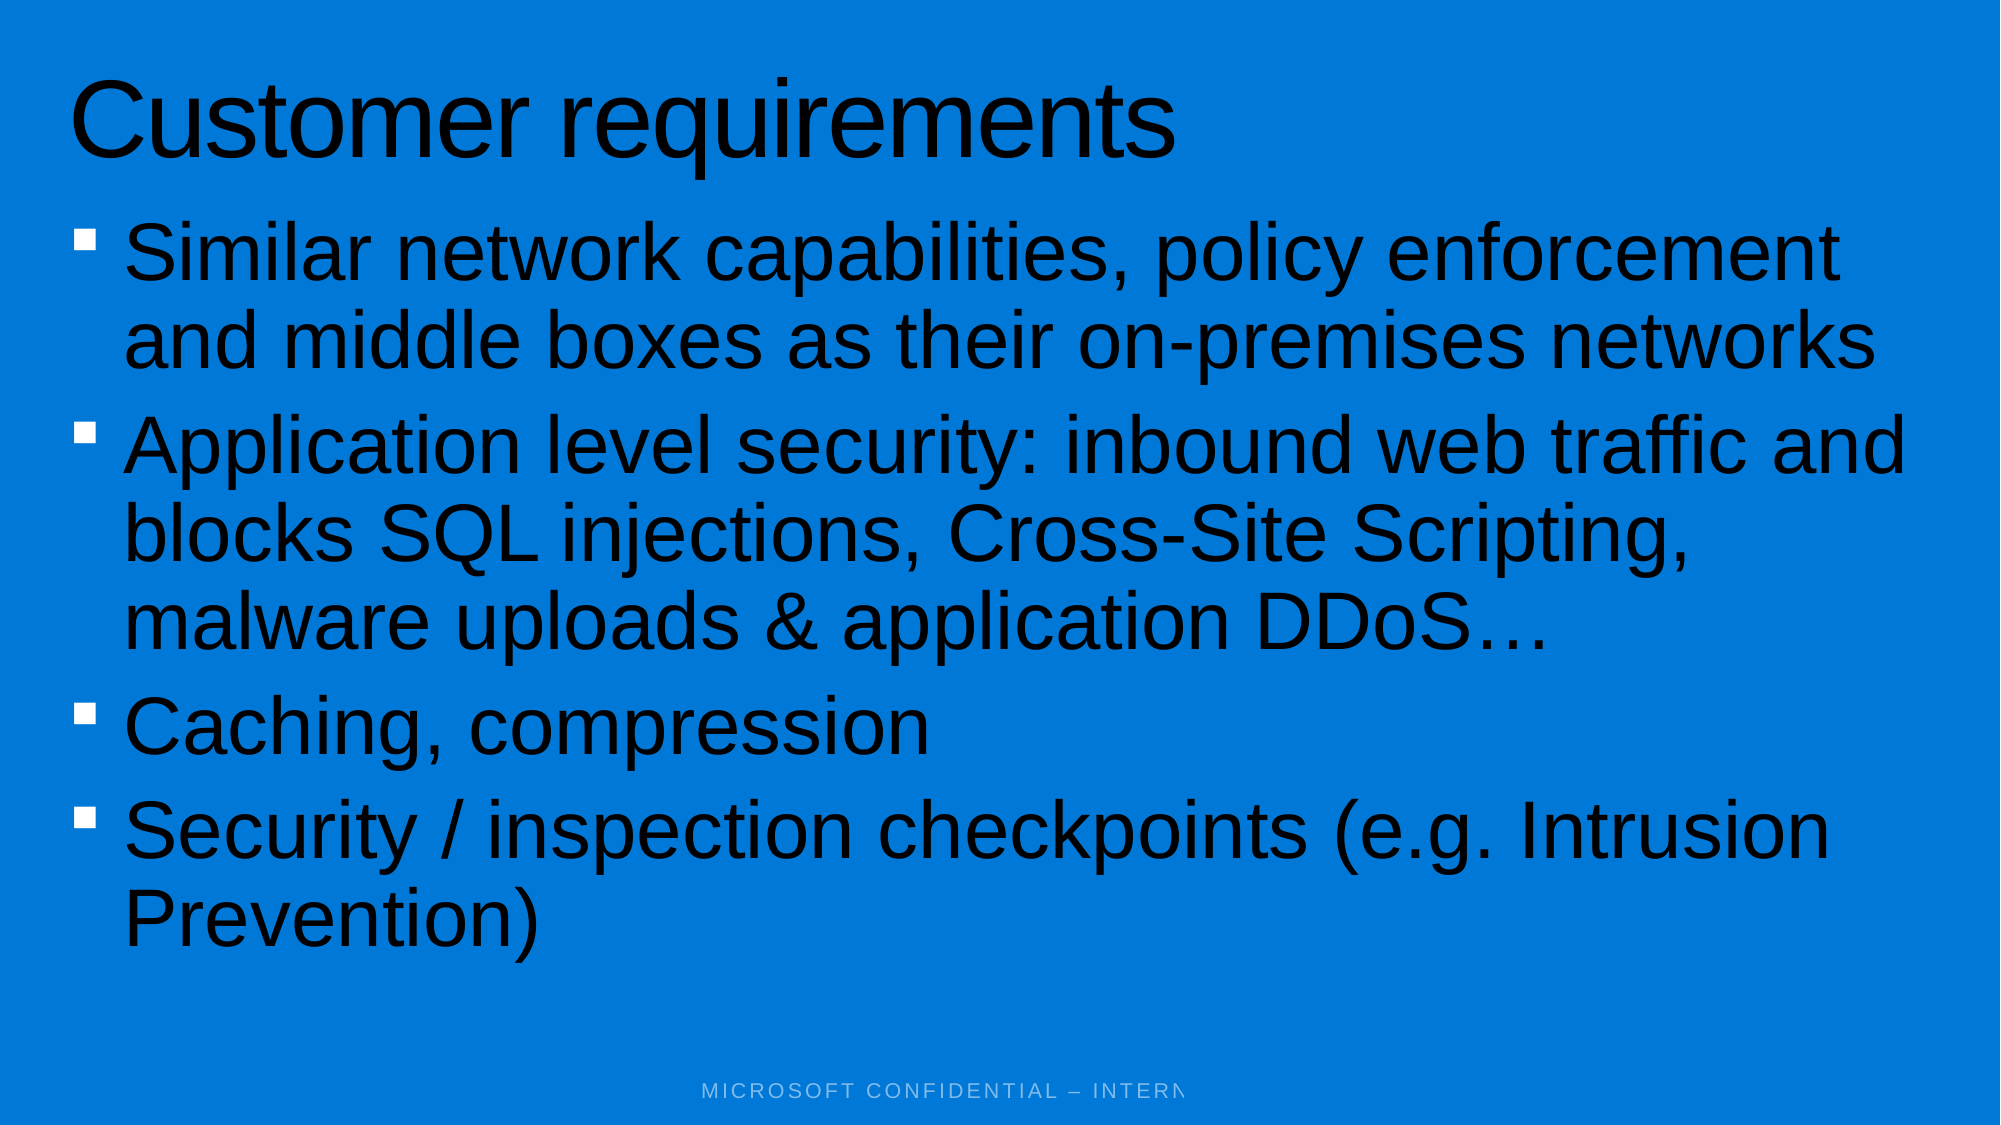

# Customer requirements
Similar network capabilities, policy enforcement and middle boxes as their on-premises networks
Application level security: inbound web traffic and blocks SQL injections, Cross-Site Scripting, malware uploads & application DDoS…
Caching, compression
Security / inspection checkpoints (e.g. Intrusion Prevention)